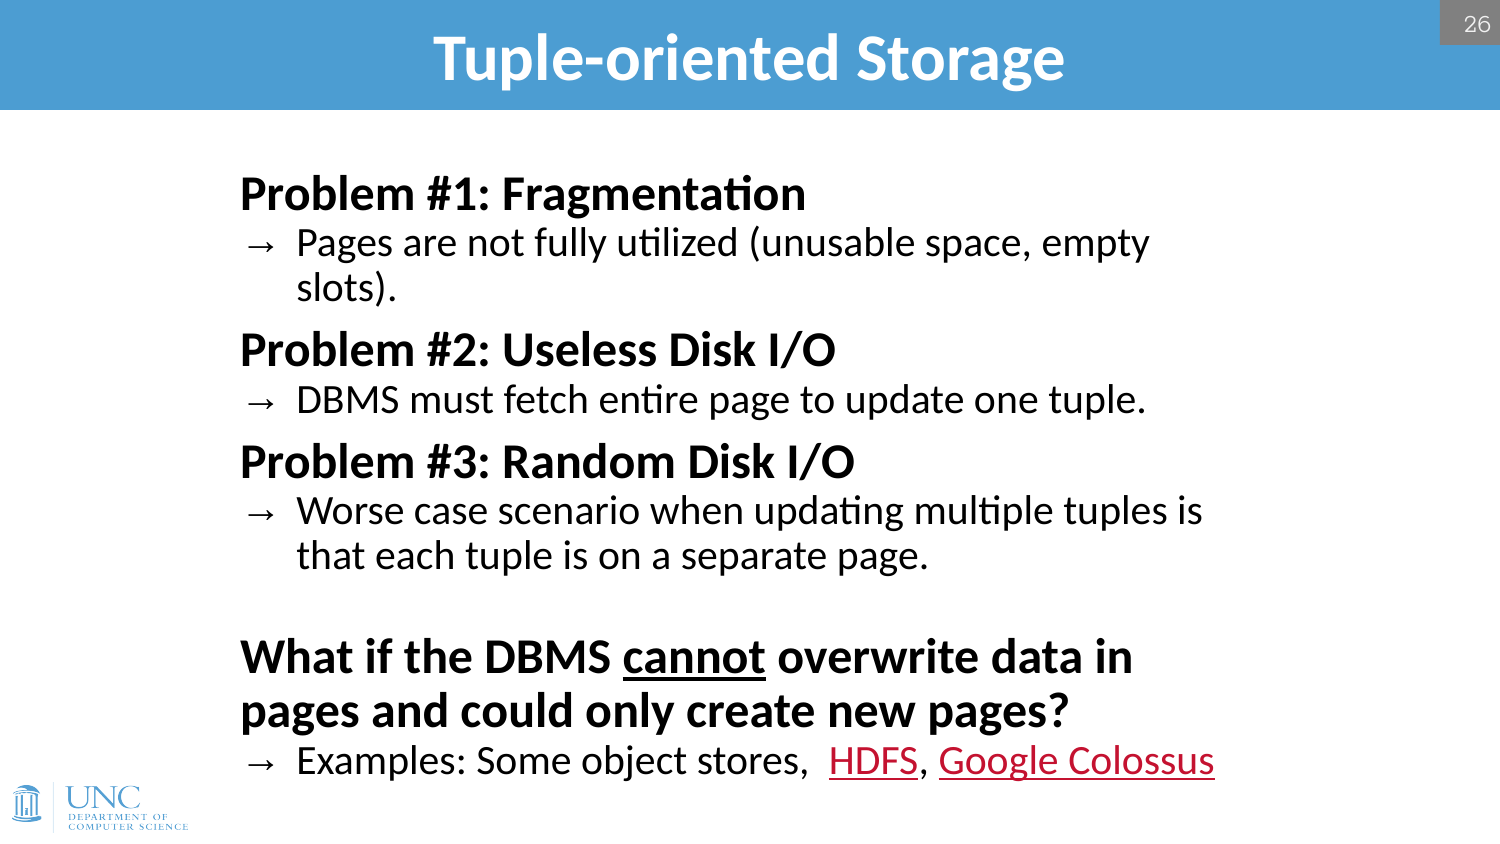

26
# Tuple-oriented Storage
Problem #1: Fragmentation
Pages are not fully utilized (unusable space, empty slots).
Problem #2: Useless Disk I/O
DBMS must fetch entire page to update one tuple.
Problem #3: Random Disk I/O
Worse case scenario when updating multiple tuples is that each tuple is on a separate page.

What if the DBMS cannot overwrite data in pages and could only create new pages?
Examples: Some object stores,  HDFS, Google Colossus